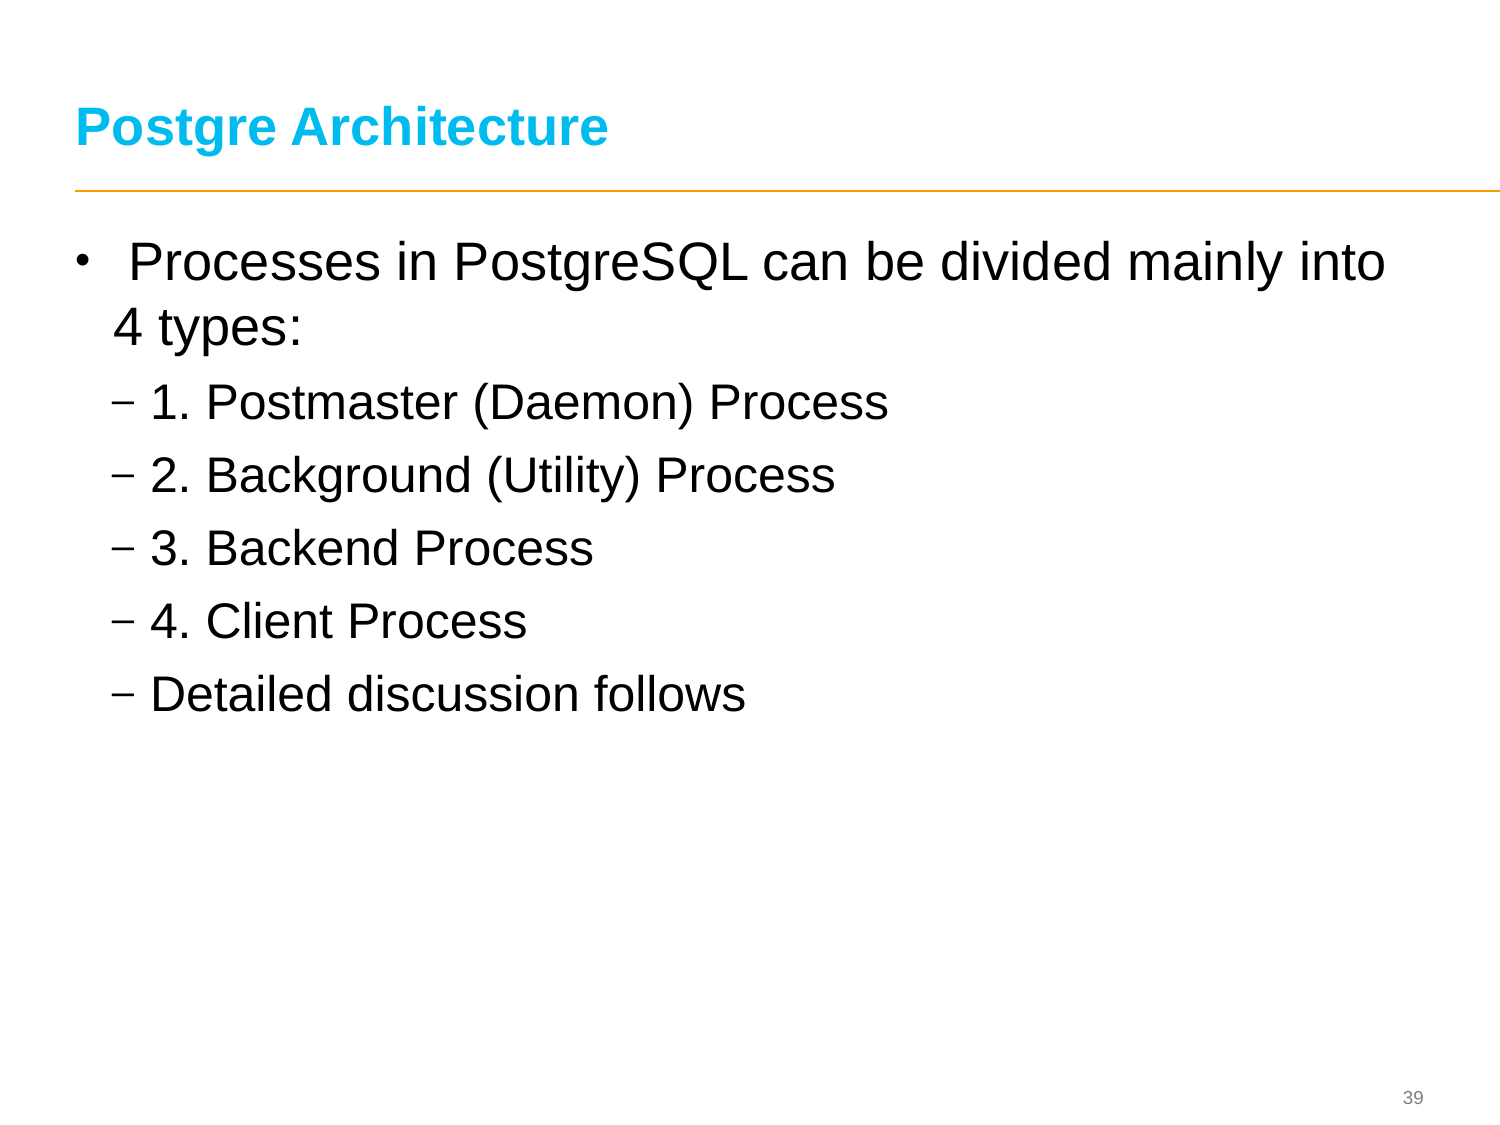

# Postgre Architecture
 Processes in PostgreSQL can be divided mainly into 4 types:
1. Postmaster (Daemon) Process
2. Background (Utility) Process
3. Backend Process
4. Client Process
Detailed discussion follows